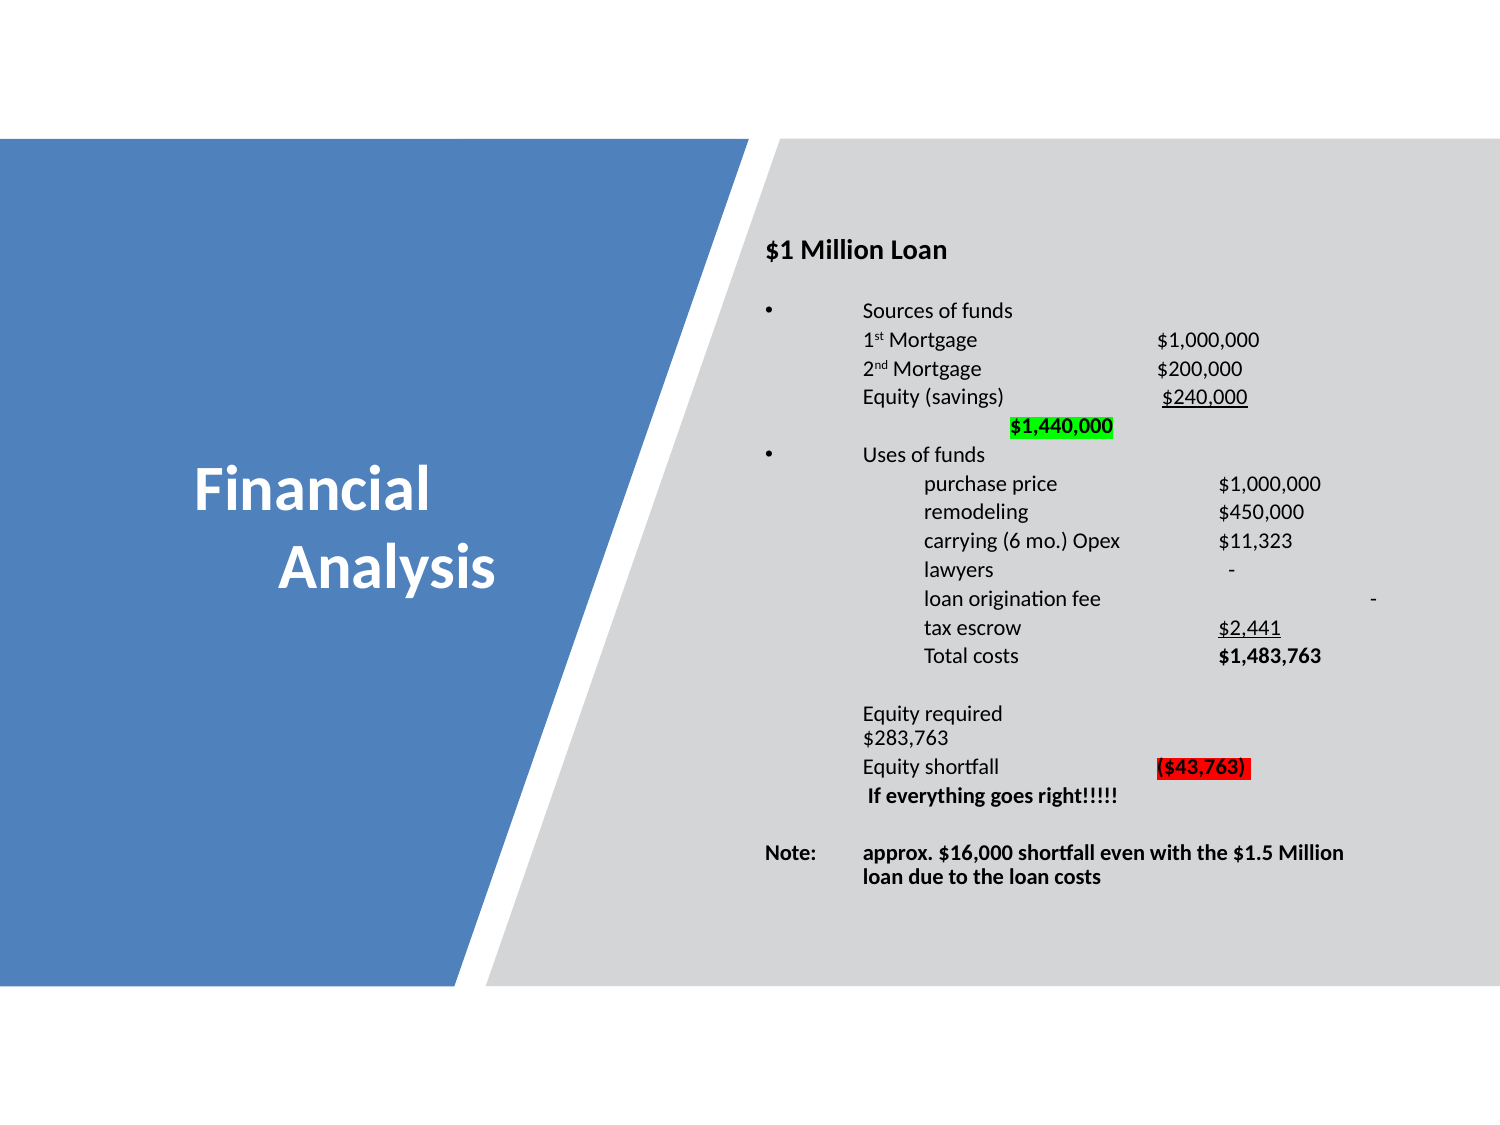

$1 Million Loan

Sources of funds
		1st Mortgage	          		$1,000,000
		2nd Mortgage		  	$200,000
		Equity (savings)		 	 $240,000
					  								$1,440,000
Uses of funds
	purchase price		 	$1,000,000
	remodeling		 	$450,000
	carrying (6 mo.) Opex  		$11,323
	lawyers	                    	  -
	loan origination fee	 	 -
	tax escrow 		   	$2,441
	Total costs	            		$1,483,763

		Equity required	            	 	 $283,763
		Equity shortfall		  	($43,763)
		 If everything goes right!!!!!

Note: 	approx. $16,000 shortfall even with the $1.5 Million loan due to the loan costs
# Financial Analysis